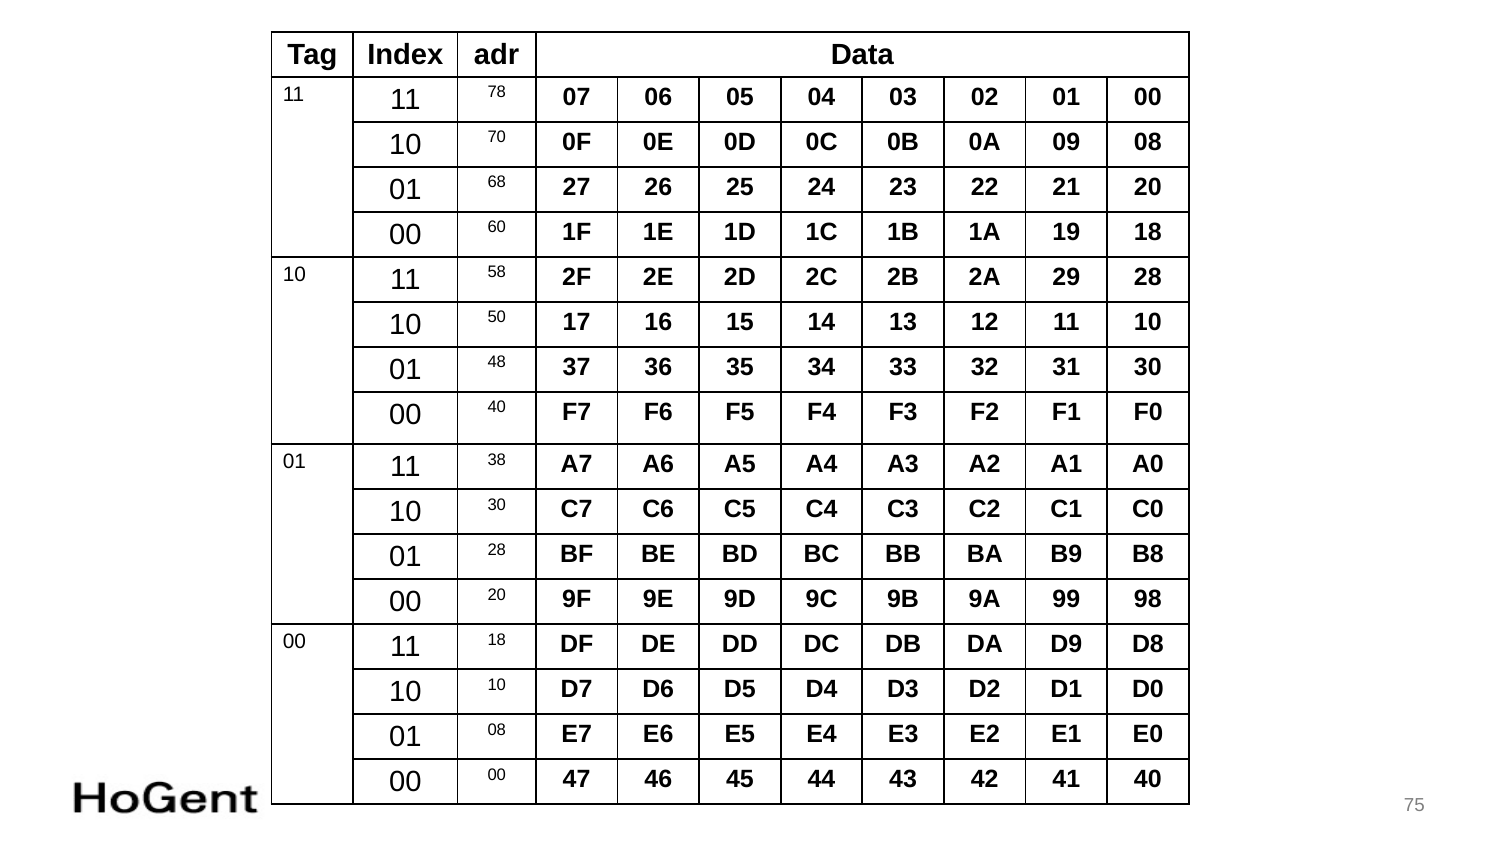

| Tag | Index | adr | Data |  |  |  |  |  |  |  |
| --- | --- | --- | --- | --- | --- | --- | --- | --- | --- | --- |
| 11 | 11 | 78 | 07 | 06 | 05 | 04 | 03 | 02 | 01 | 00 |
|  | 10 | 70 | 0F | 0E | 0D | 0C | 0B | 0A | 09 | 08 |
|  | 01 | 68 | 27 | 26 | 25 | 24 | 23 | 22 | 21 | 20 |
|  | 00 | 60 | 1F | 1E | 1D | 1C | 1B | 1A | 19 | 18 |
| 10 | 11 | 58 | 2F | 2E | 2D | 2C | 2B | 2A | 29 | 28 |
|  | 10 | 50 | 17 | 16 | 15 | 14 | 13 | 12 | 11 | 10 |
|  | 01 | 48 | 37 | 36 | 35 | 34 | 33 | 32 | 31 | 30 |
|  | 00 | 40 | F7 | F6 | F5 | F4 | F3 | F2 | F1 | F0 |
| 01 | 11 | 38 | A7 | A6 | A5 | A4 | A3 | A2 | A1 | A0 |
|  | 10 | 30 | C7 | C6 | C5 | C4 | C3 | C2 | C1 | C0 |
|  | 01 | 28 | BF | BE | BD | BC | BB | BA | B9 | B8 |
|  | 00 | 20 | 9F | 9E | 9D | 9C | 9B | 9A | 99 | 98 |
| 00 | 11 | 18 | DF | DE | DD | DC | DB | DA | D9 | D8 |
|  | 10 | 10 | D7 | D6 | D5 | D4 | D3 | D2 | D1 | D0 |
|  | 01 | 08 | E7 | E6 | E5 | E4 | E3 | E2 | E1 | E0 |
|  | 00 | 00 | 47 | 46 | 45 | 44 | 43 | 42 | 41 | 40 |
75